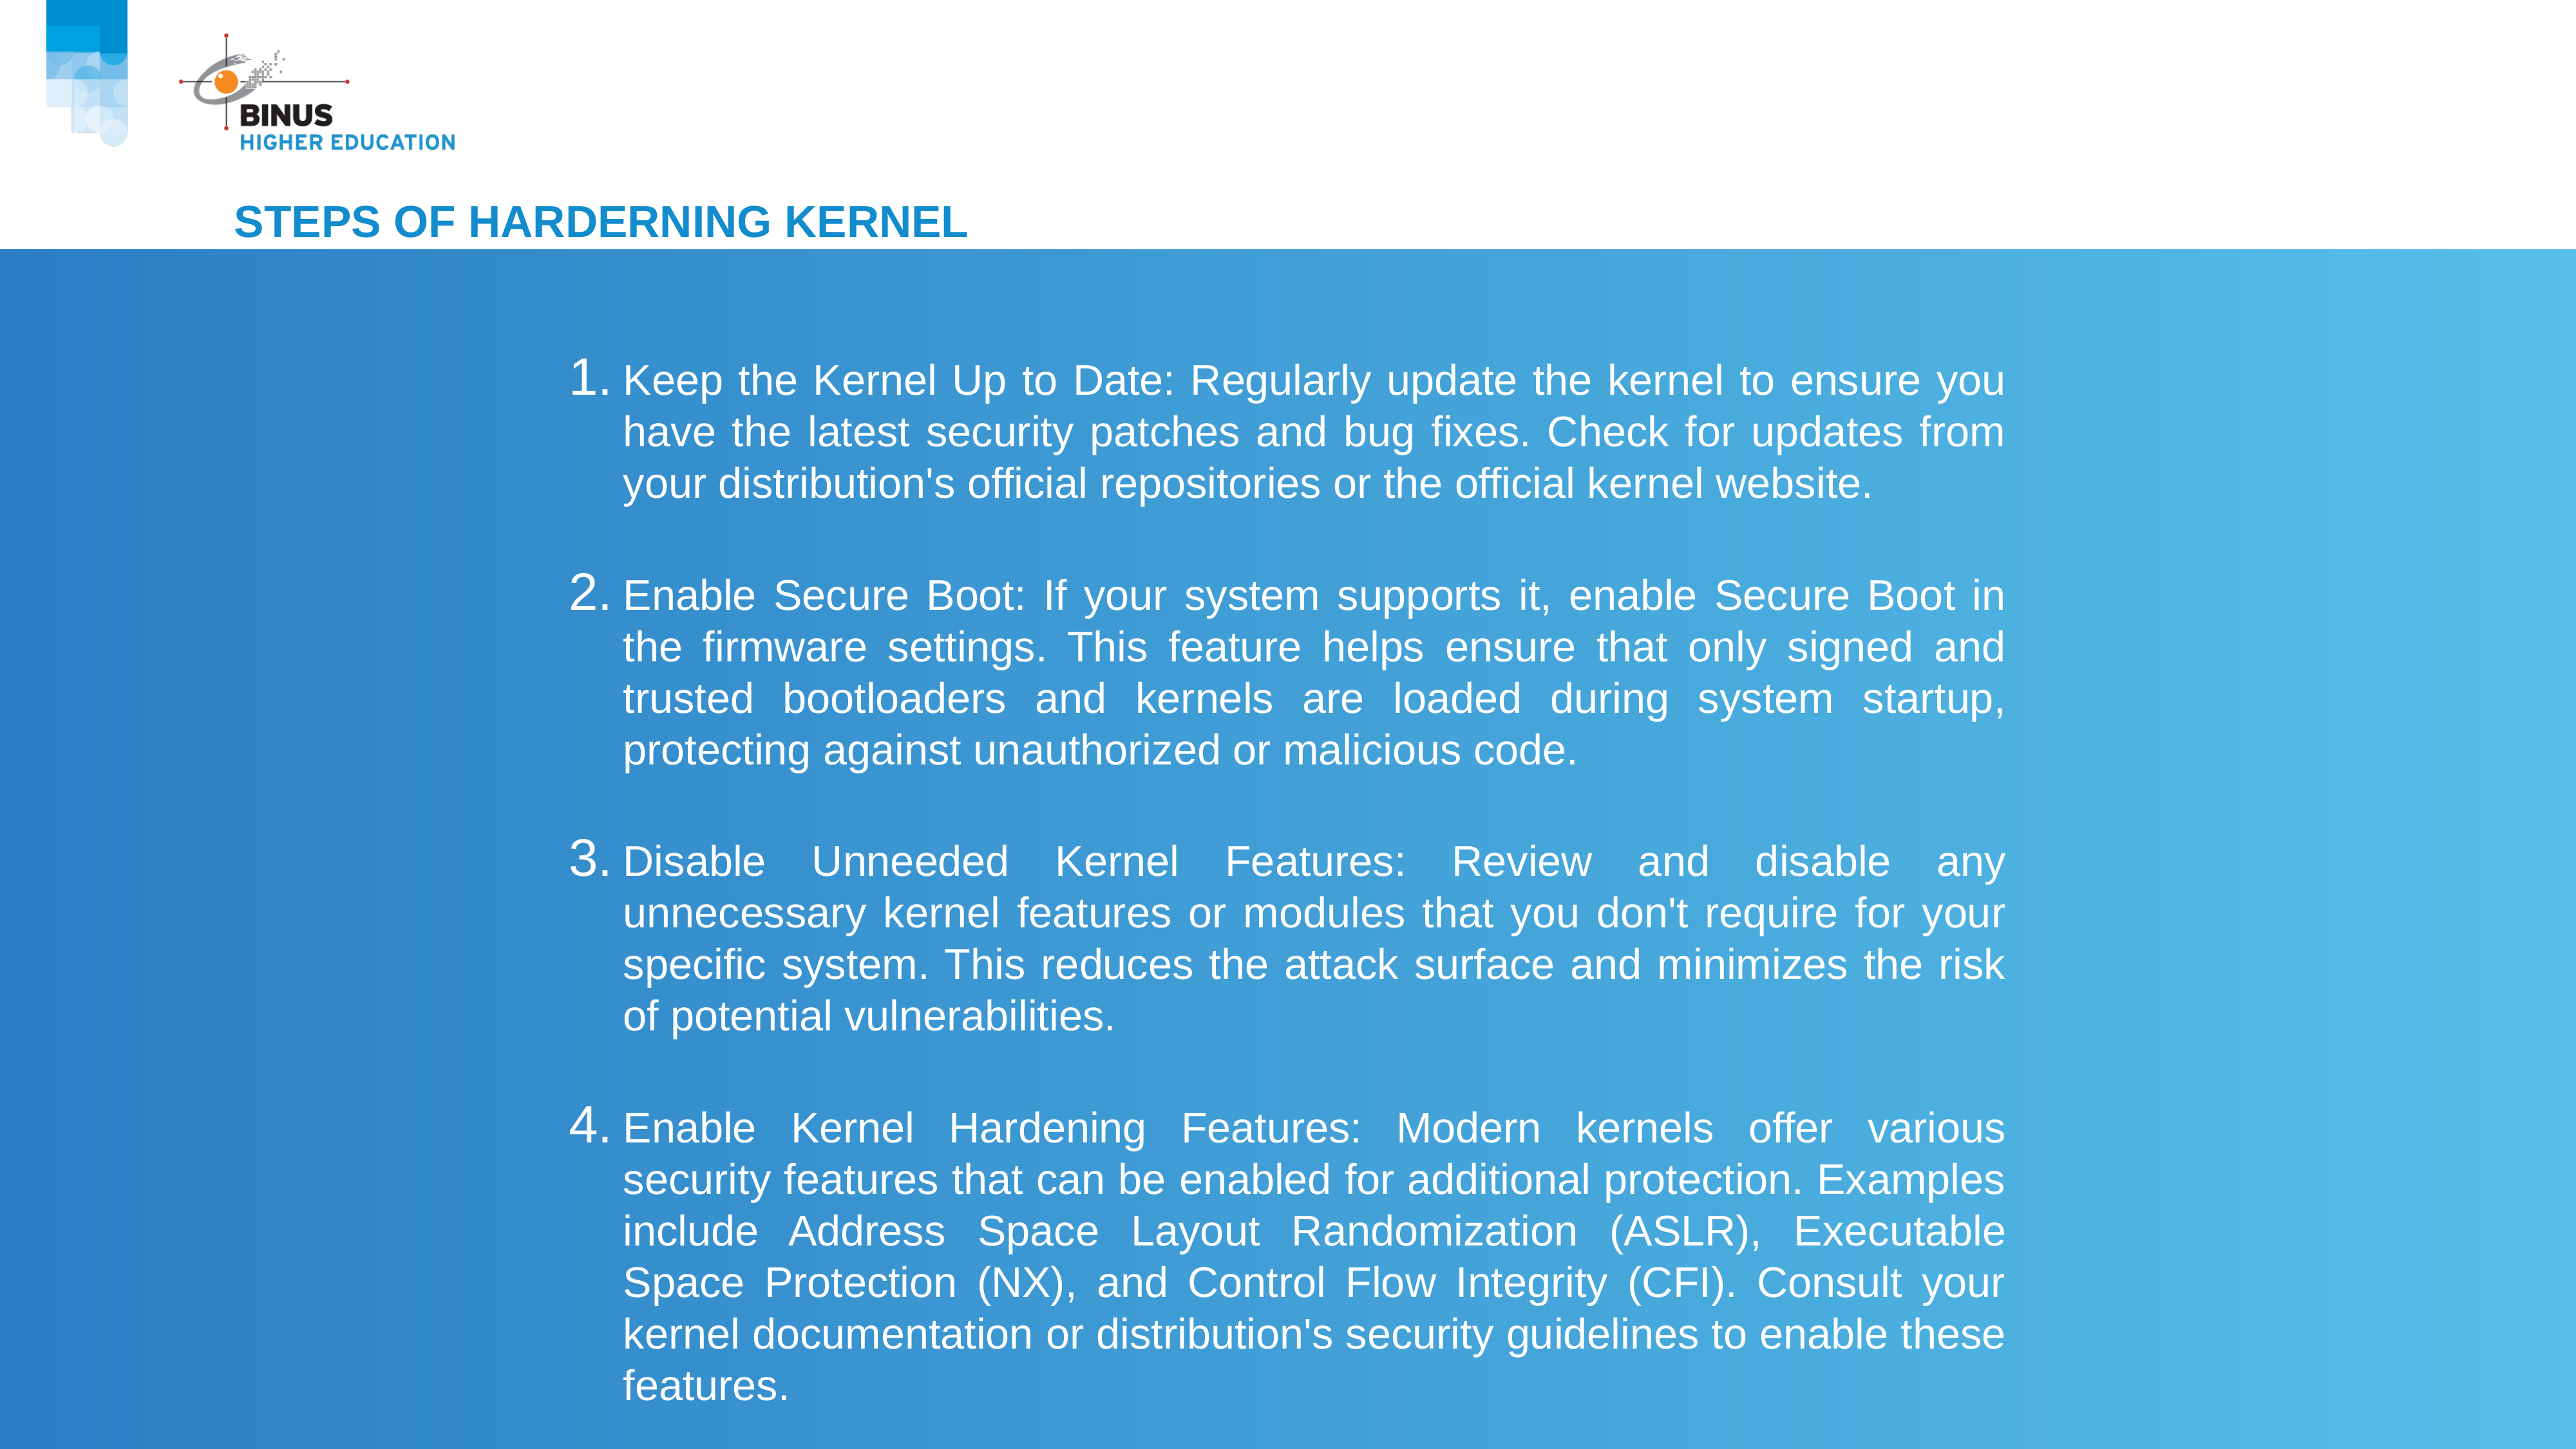

# Steps of harderning kernel

Keep the Kernel Up to Date: Regularly update the kernel to ensure you have the latest security patches and bug fixes. Check for updates from your distribution's official repositories or the official kernel website.
Enable Secure Boot: If your system supports it, enable Secure Boot in the firmware settings. This feature helps ensure that only signed and trusted bootloaders and kernels are loaded during system startup, protecting against unauthorized or malicious code.
Disable Unneeded Kernel Features: Review and disable any unnecessary kernel features or modules that you don't require for your specific system. This reduces the attack surface and minimizes the risk of potential vulnerabilities.
Enable Kernel Hardening Features: Modern kernels offer various security features that can be enabled for additional protection. Examples include Address Space Layout Randomization (ASLR), Executable Space Protection (NX), and Control Flow Integrity (CFI). Consult your kernel documentation or distribution's security guidelines to enable these features.